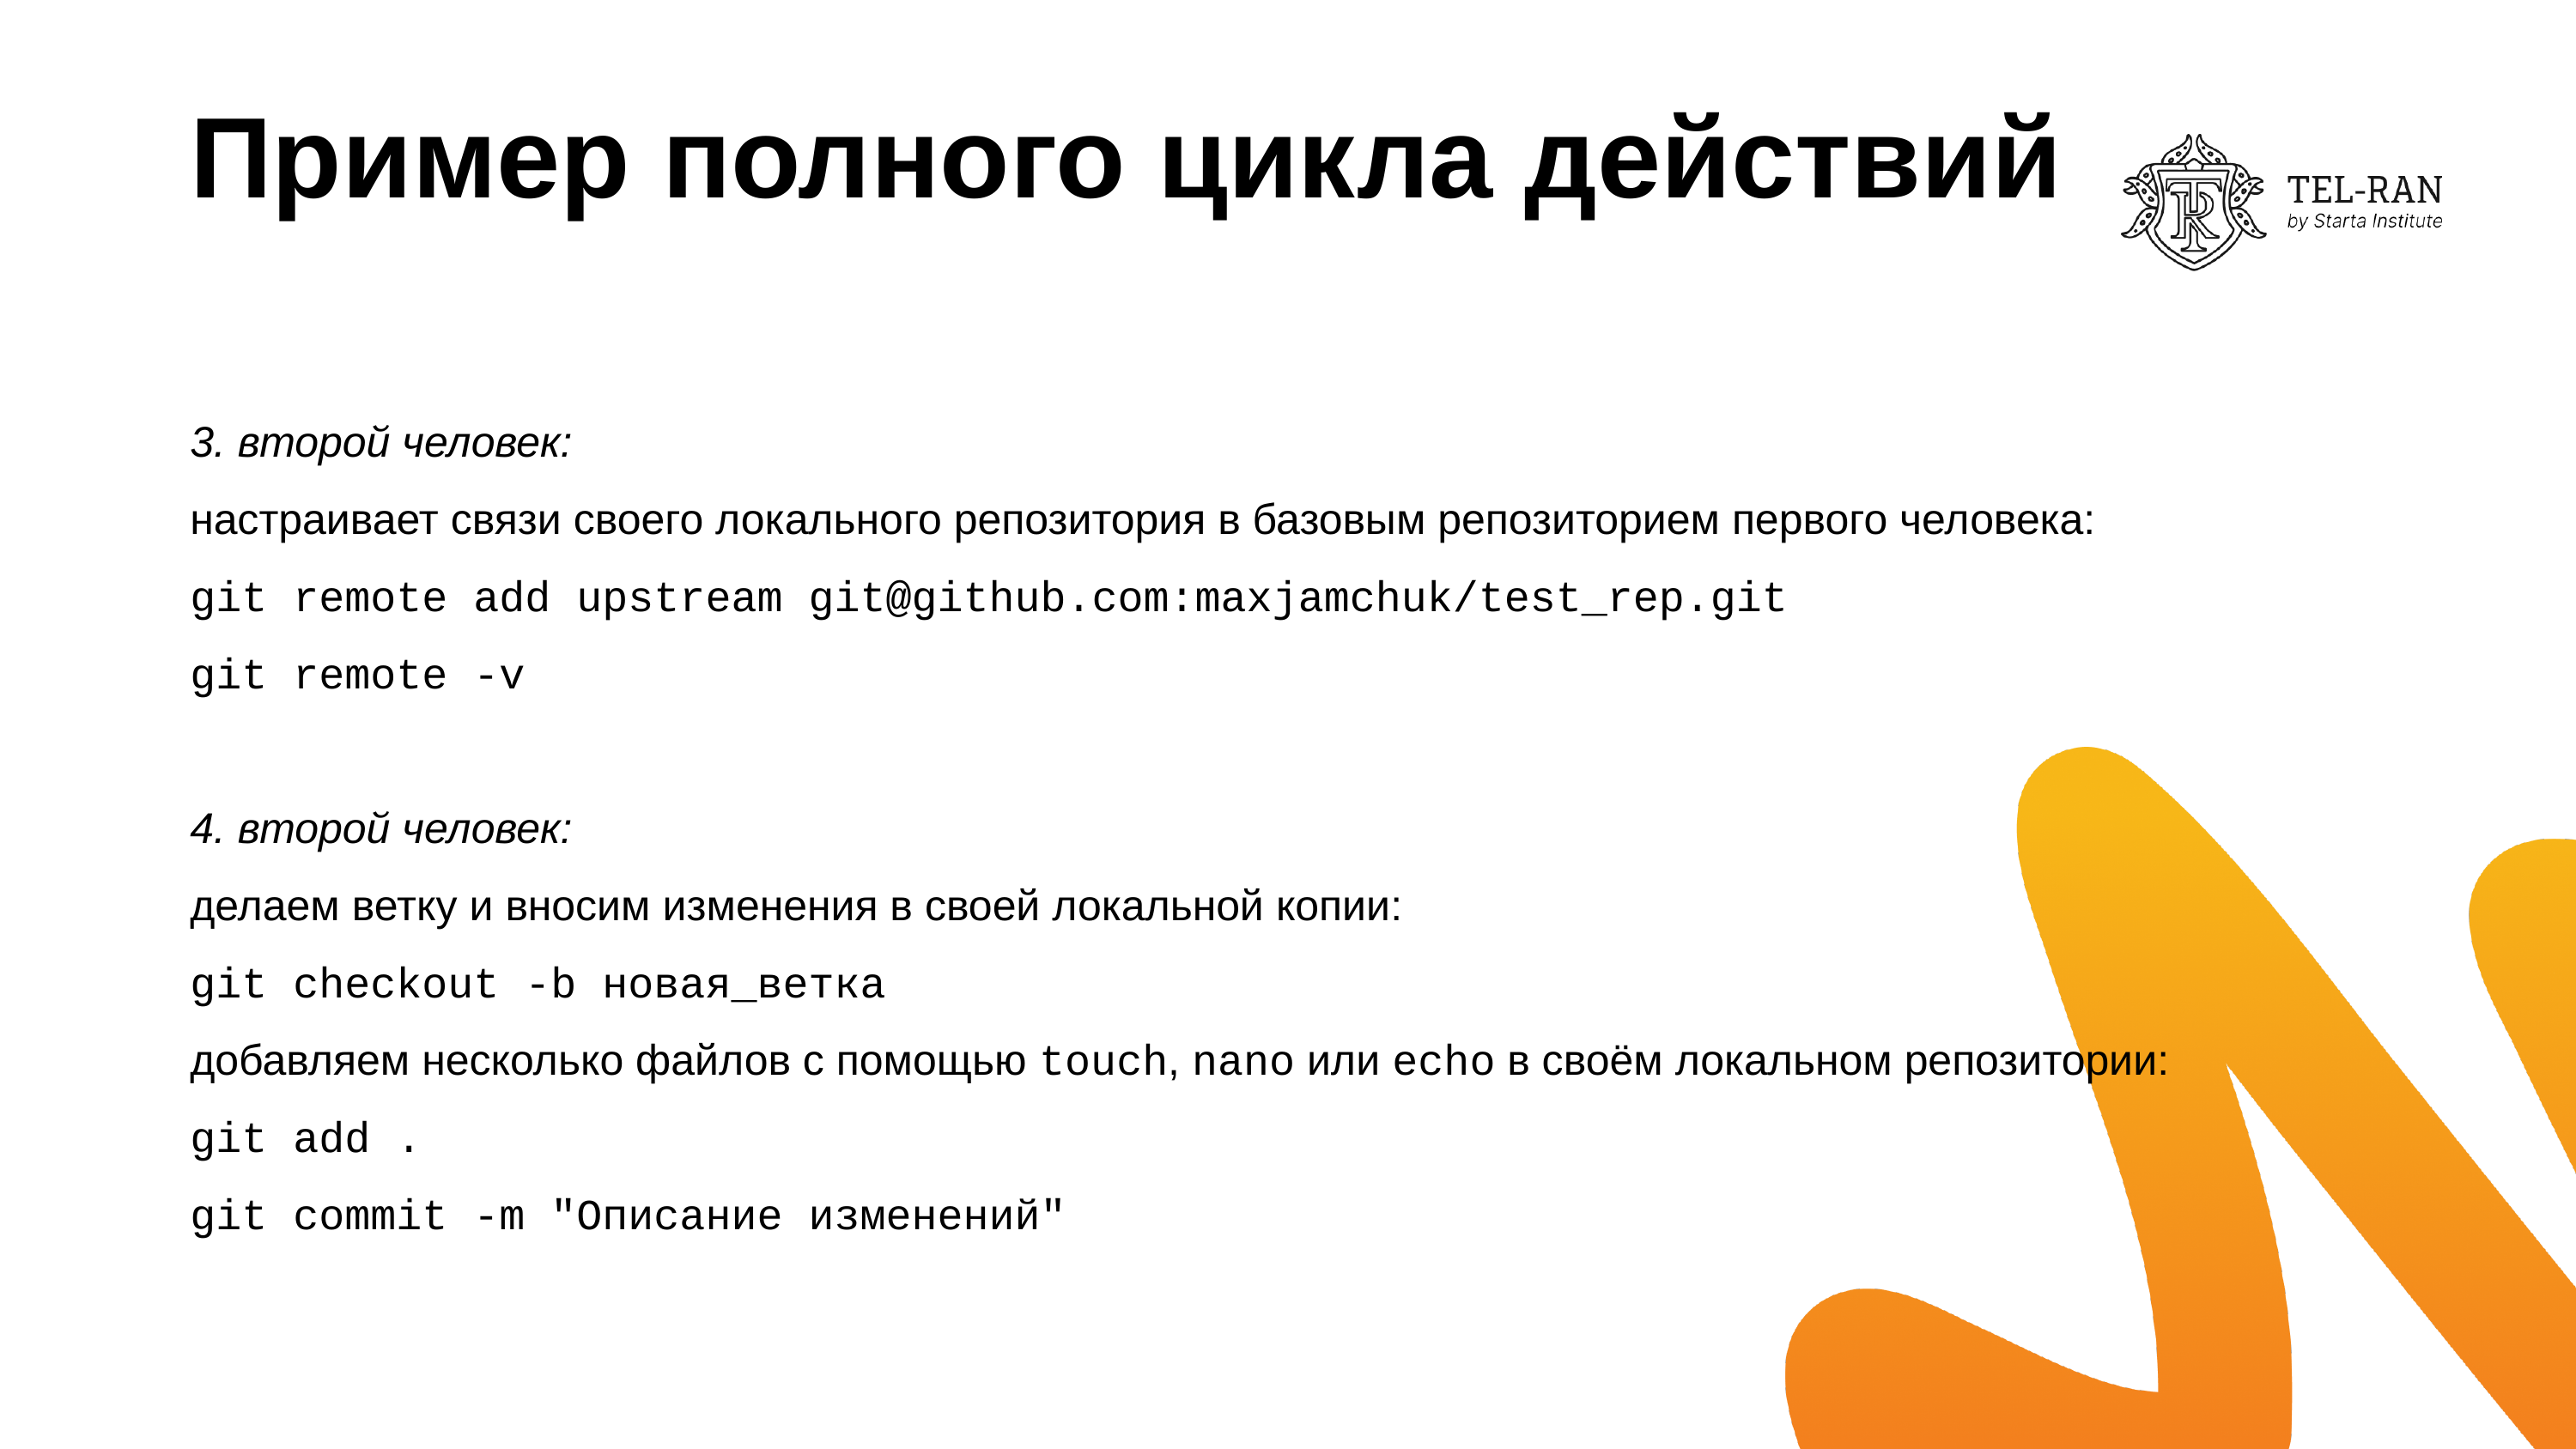

# Пример полного цикла действий
3. второй человек:
настраивает связи своего локального репозитория в базовым репозиторием первого человека:
git remote add upstream git@github.com:maxjamchuk/test_rep.git
git remote -v

4. второй человек:
делаем ветку и вносим изменения в своей локальной копии:
git checkout -b новая_ветка
добавляем несколько файлов с помощью touch, nano или echo в своём локальном репозитории:
git add .
git commit -m "Описание изменений"